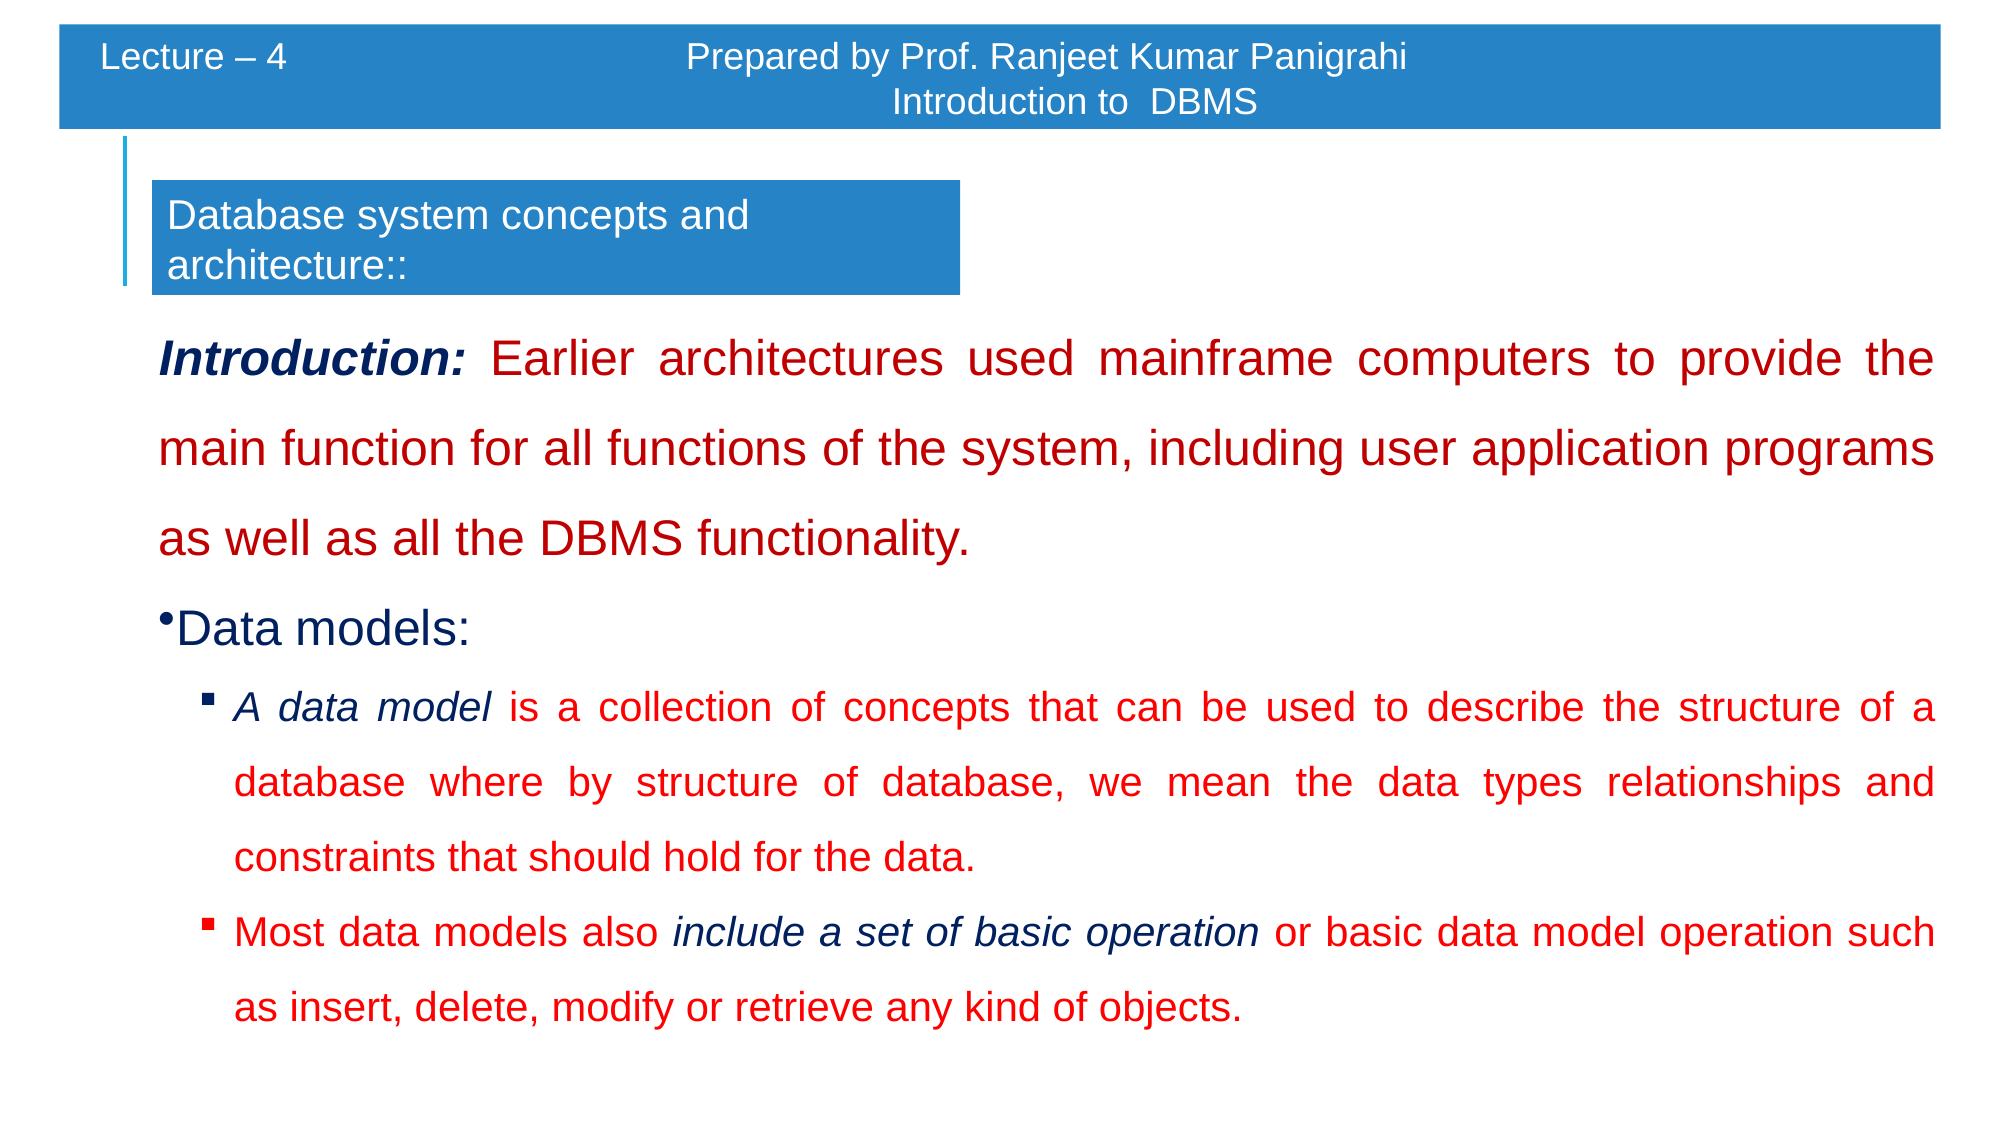

Lecture – 4  		             Prepared by Prof. Ranjeet Kumar Panigrahi					Introduction to  DBMS
Database system concepts and architecture::
Introduction: Earlier architectures used mainframe computers to provide the main function for all functions of the system, including user application programs as well as all the DBMS functionality.
Data models:
A data model is a collection of concepts that can be used to describe the structure of a database where by structure of database, we mean the data types relationships and constraints that should hold for the data.
Most data models also include a set of basic operation or basic data model operation such as insert, delete, modify or retrieve any kind of objects.